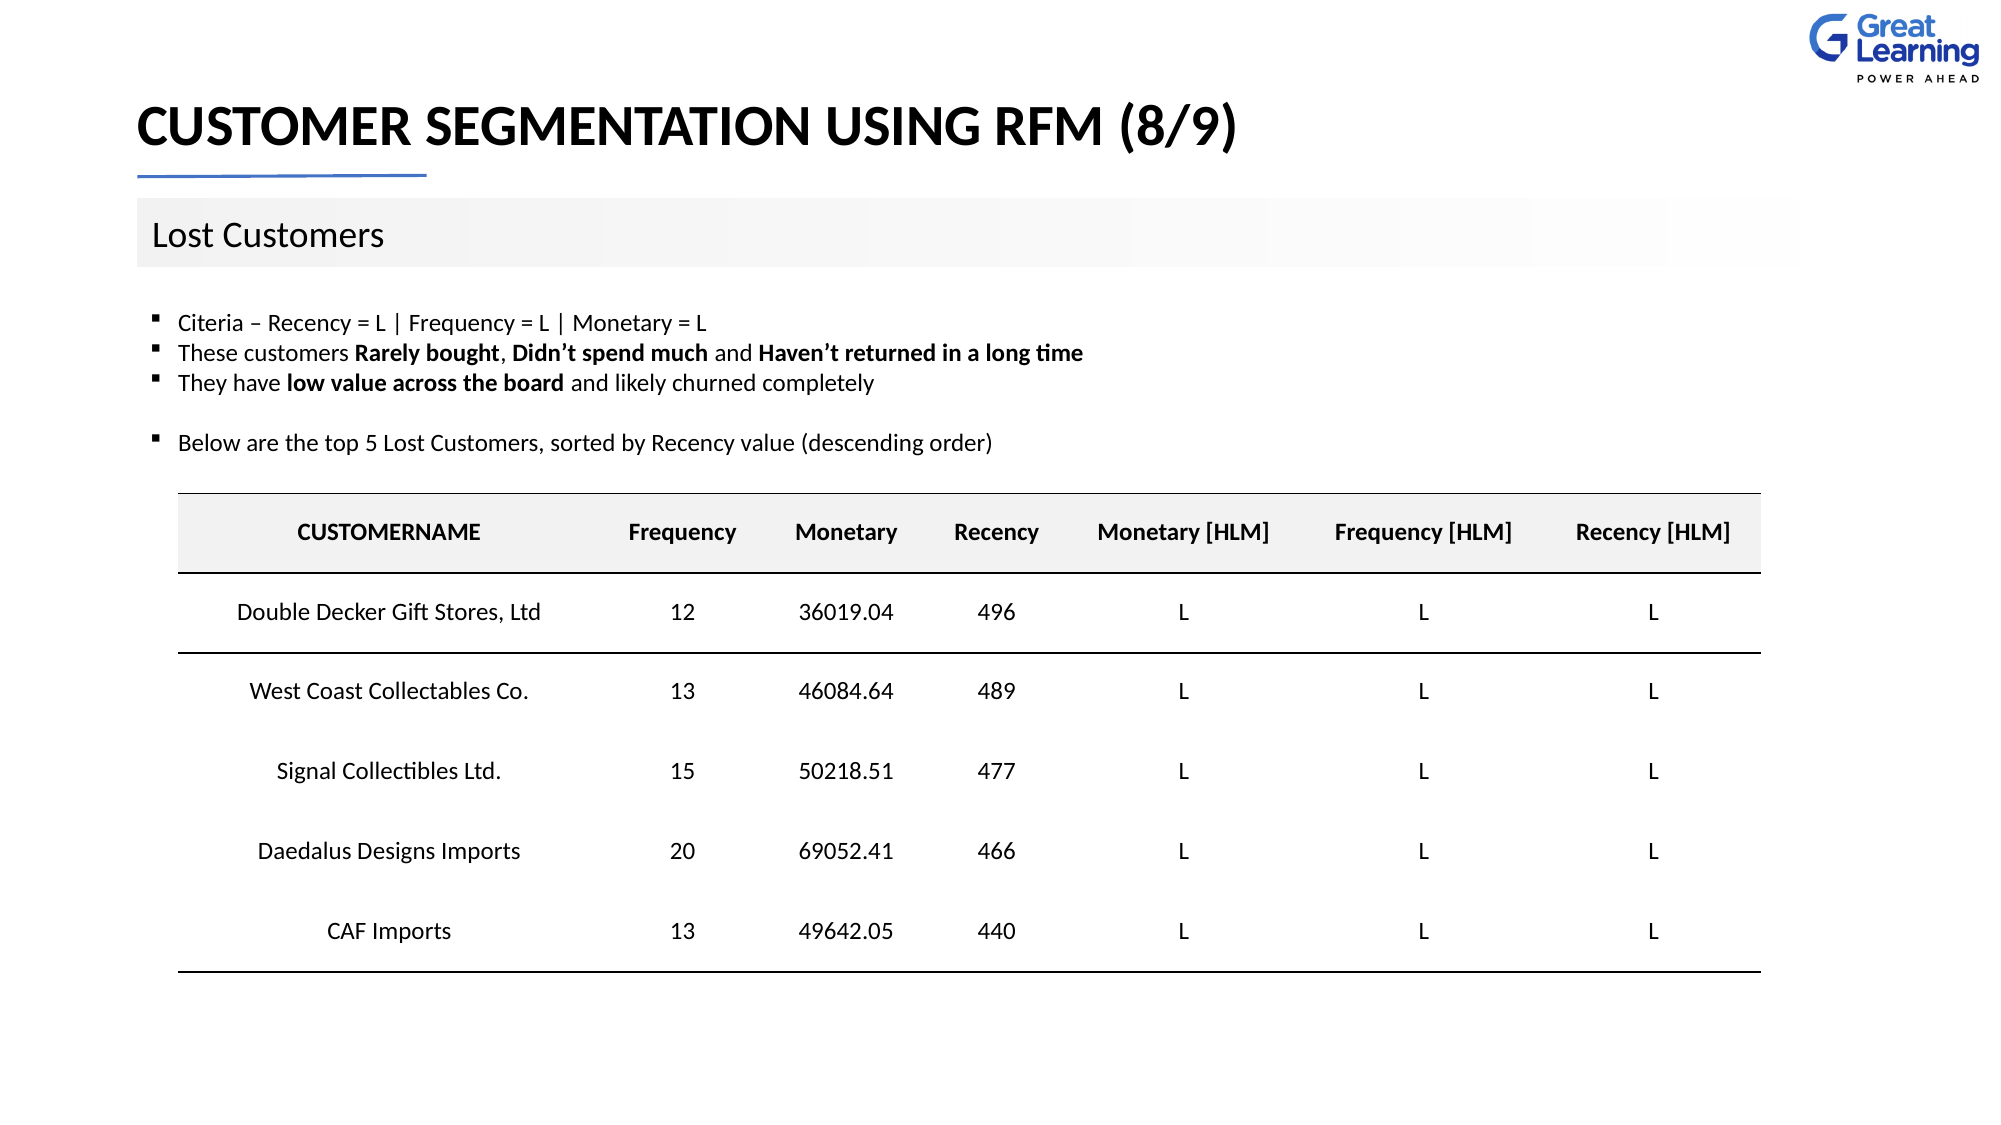

# CUSTOMER SEGMENTATION USING RFM (8/9)
Lost Customers
Citeria – Recency = L | Frequency = L | Monetary = L
These customers Rarely bought, Didn’t spend much and Haven’t returned in a long time
They have low value across the board and likely churned completely

Below are the top 5 Lost Customers, sorted by Recency value (descending order)
| CUSTOMERNAME | Frequency | Monetary | Recency | Monetary [HLM] | Frequency [HLM] | Recency [HLM] |
| --- | --- | --- | --- | --- | --- | --- |
| Double Decker Gift Stores, Ltd | 12 | 36019.04 | 496 | L | L | L |
| West Coast Collectables Co. | 13 | 46084.64 | 489 | L | L | L |
| Signal Collectibles Ltd. | 15 | 50218.51 | 477 | L | L | L |
| Daedalus Designs Imports | 20 | 69052.41 | 466 | L | L | L |
| CAF Imports | 13 | 49642.05 | 440 | L | L | L |